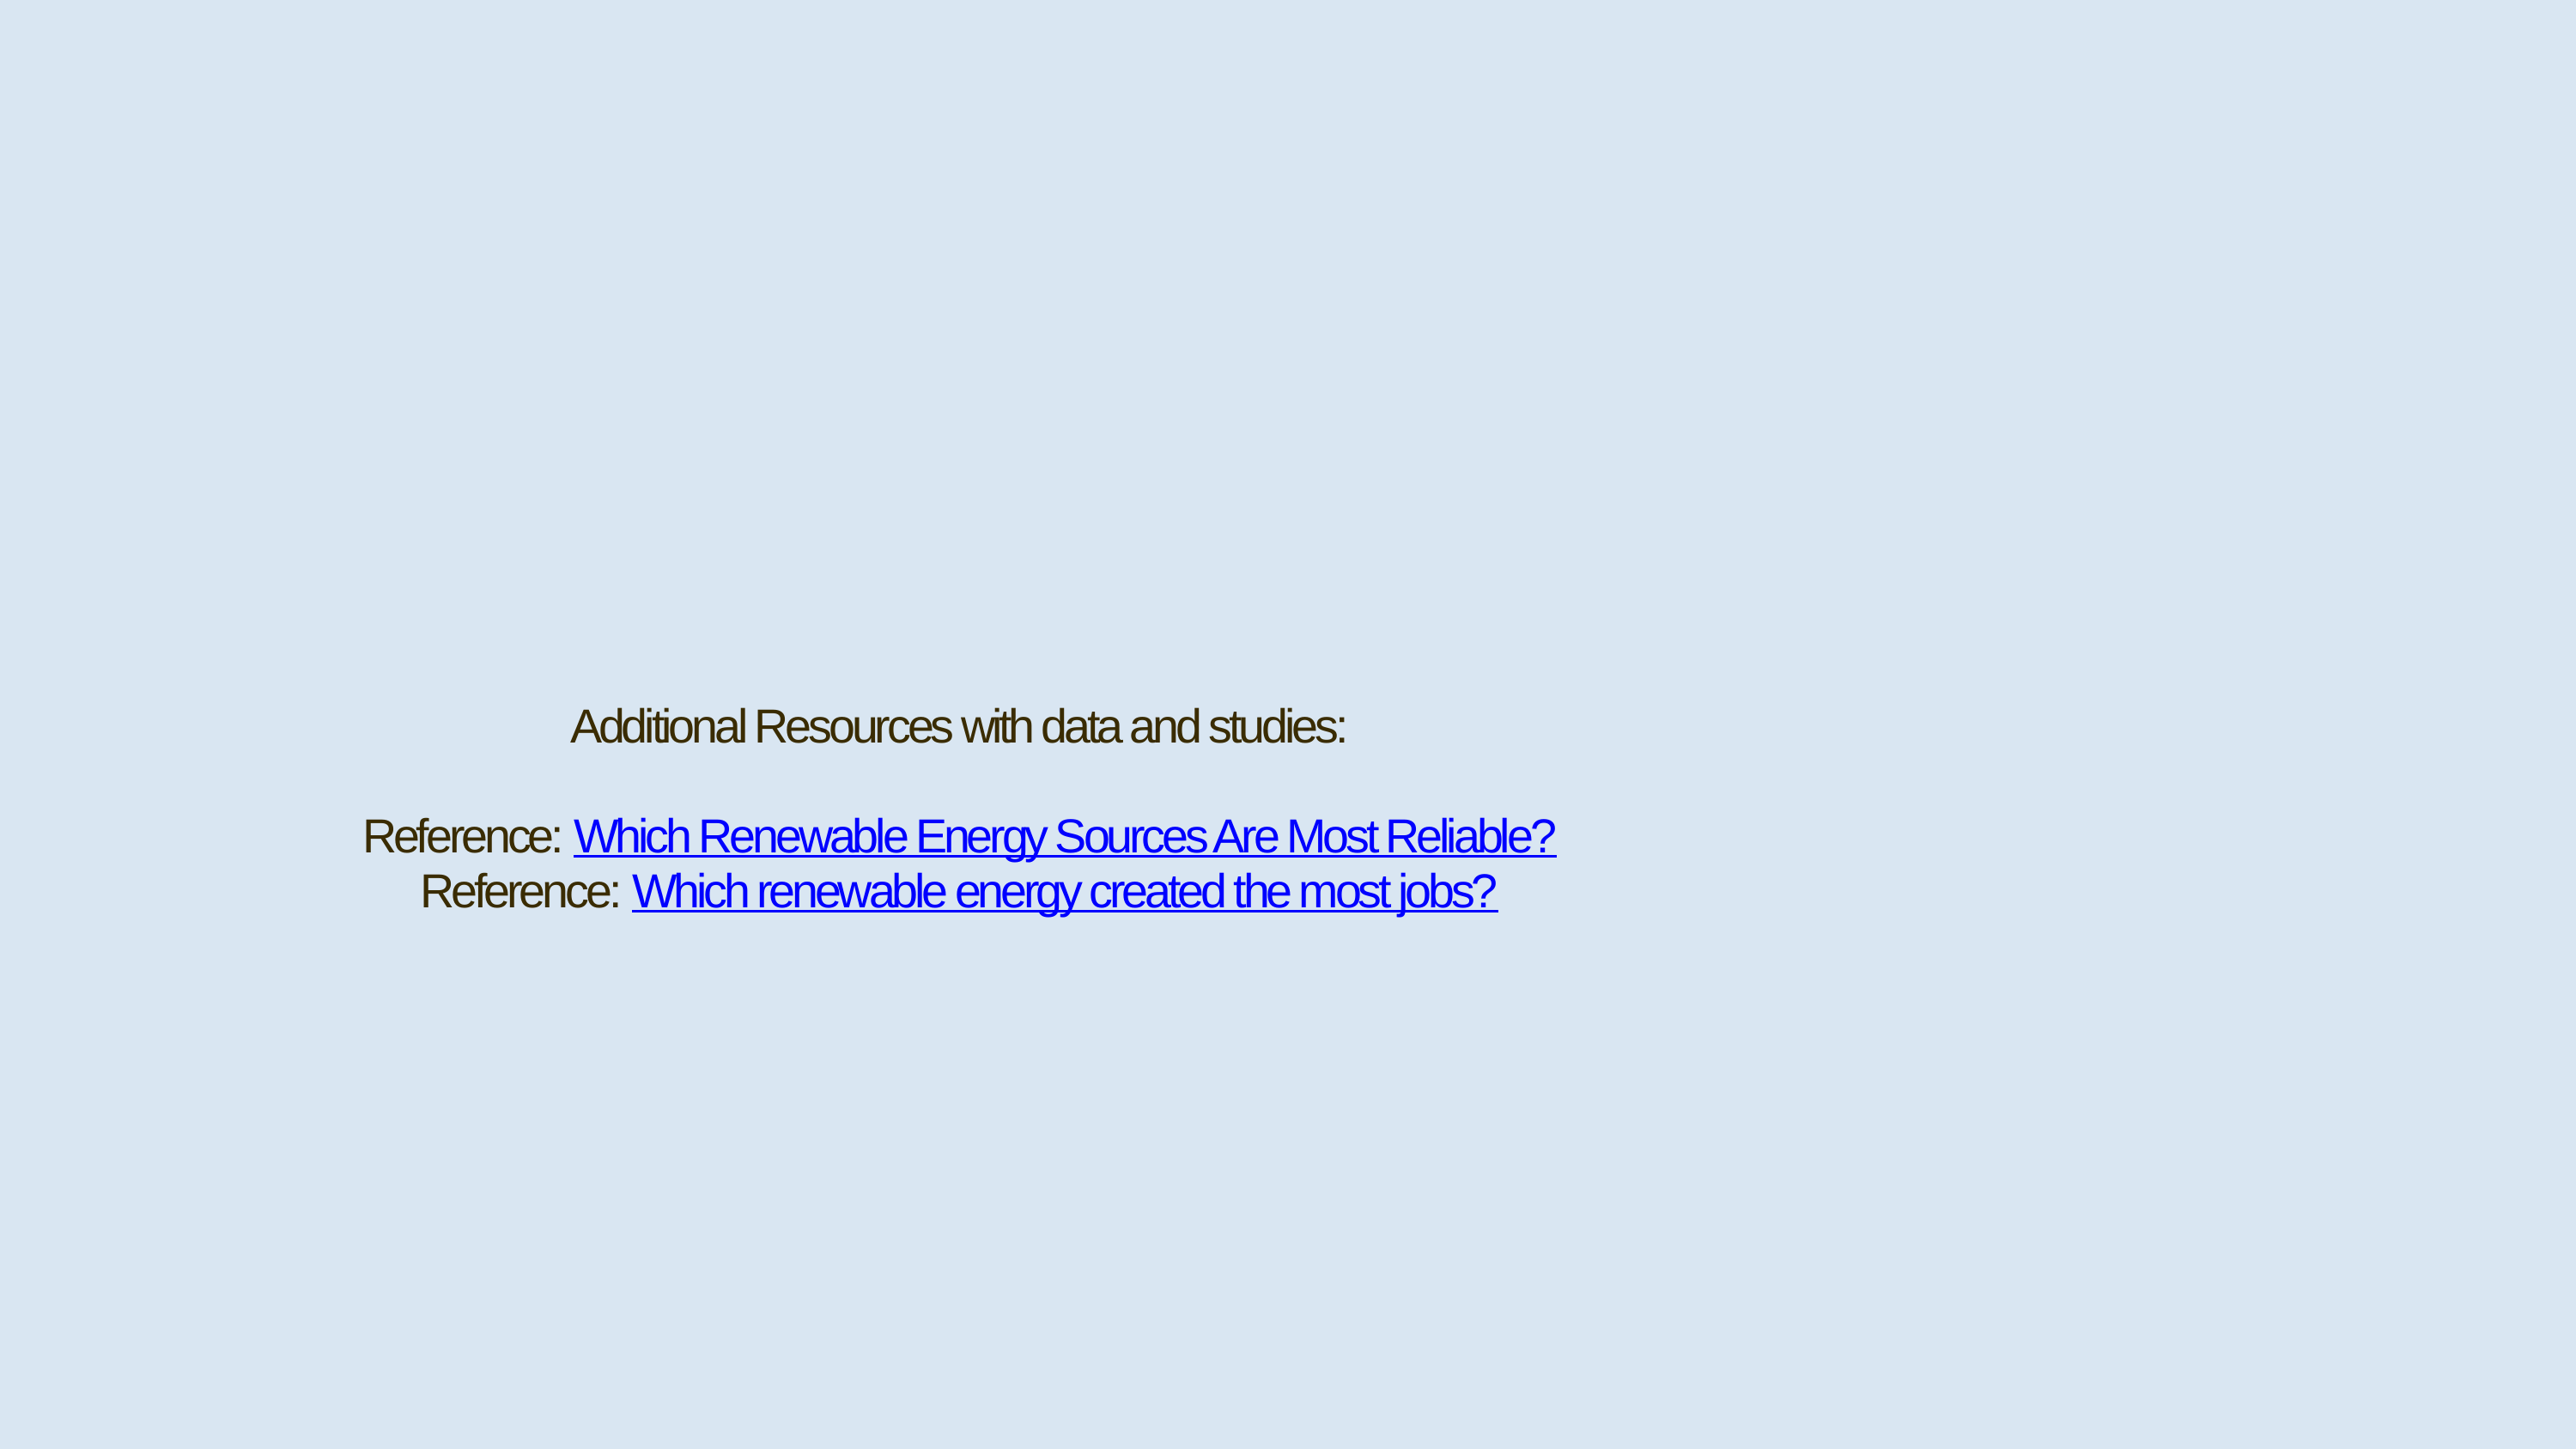

Additional Resources with data and studies:

Reference: Which Renewable Energy Sources Are Most Reliable?
Reference: Which renewable energy created the most jobs?